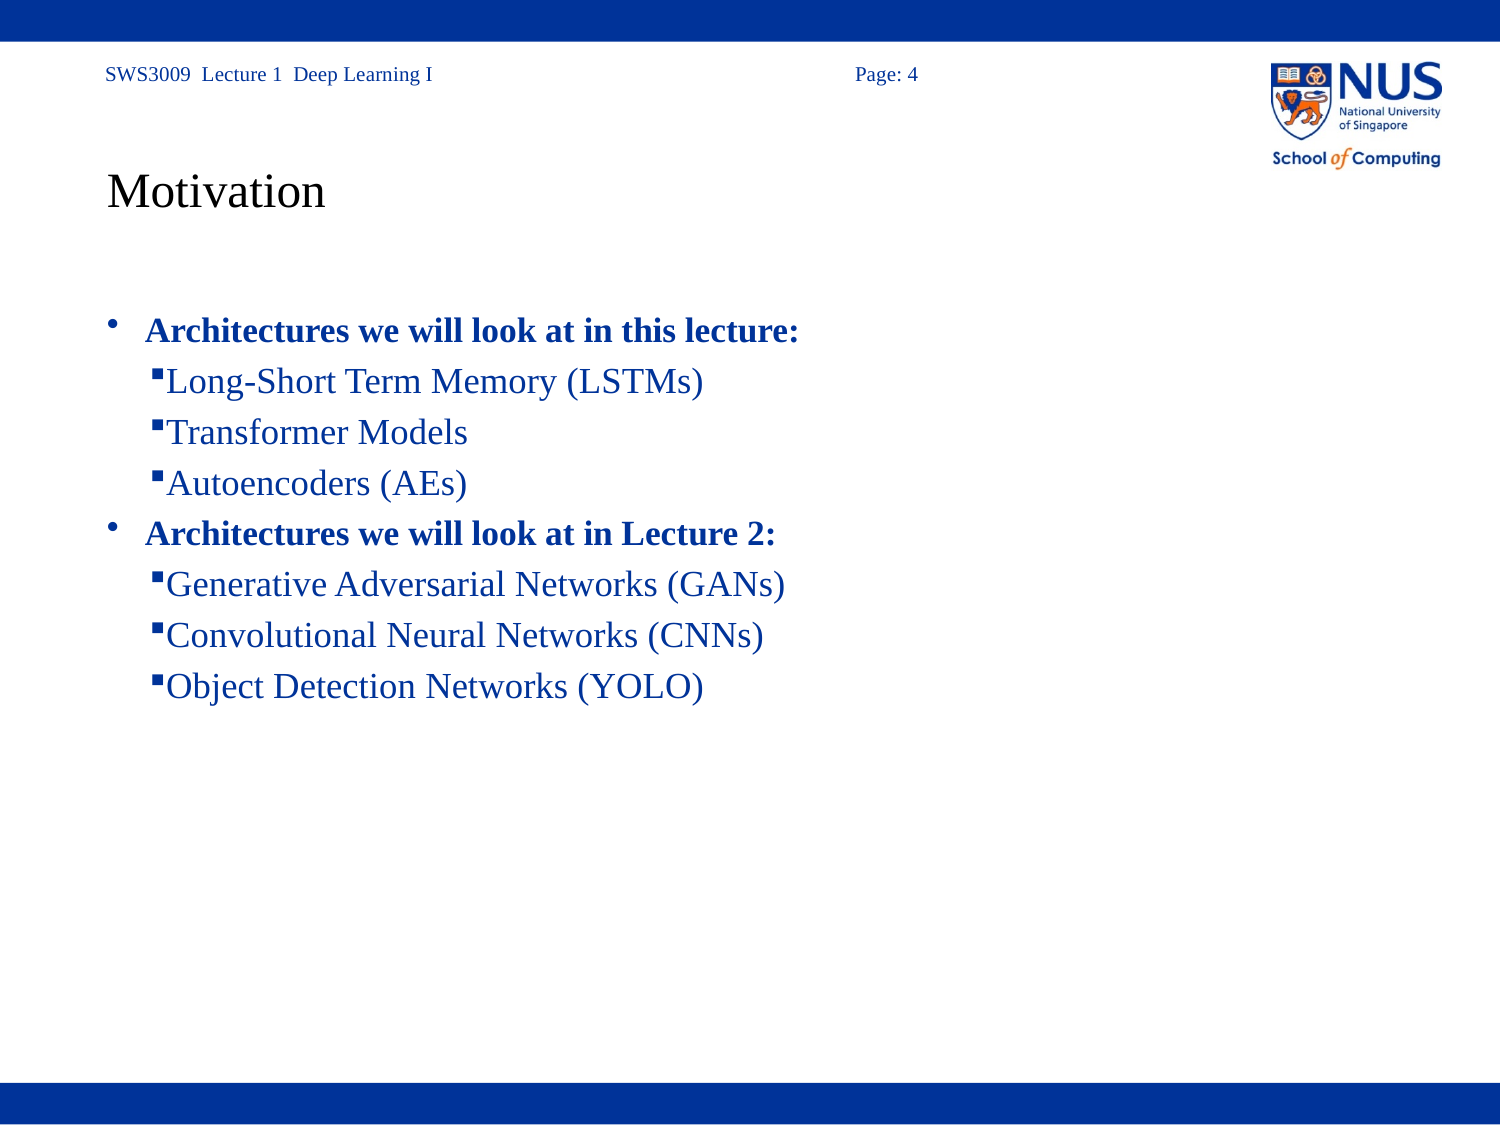

# Motivation
Architectures we will look at in this lecture:
Long-Short Term Memory (LSTMs)
Transformer Models
Autoencoders (AEs)
Architectures we will look at in Lecture 2:
Generative Adversarial Networks (GANs)
Convolutional Neural Networks (CNNs)
Object Detection Networks (YOLO)